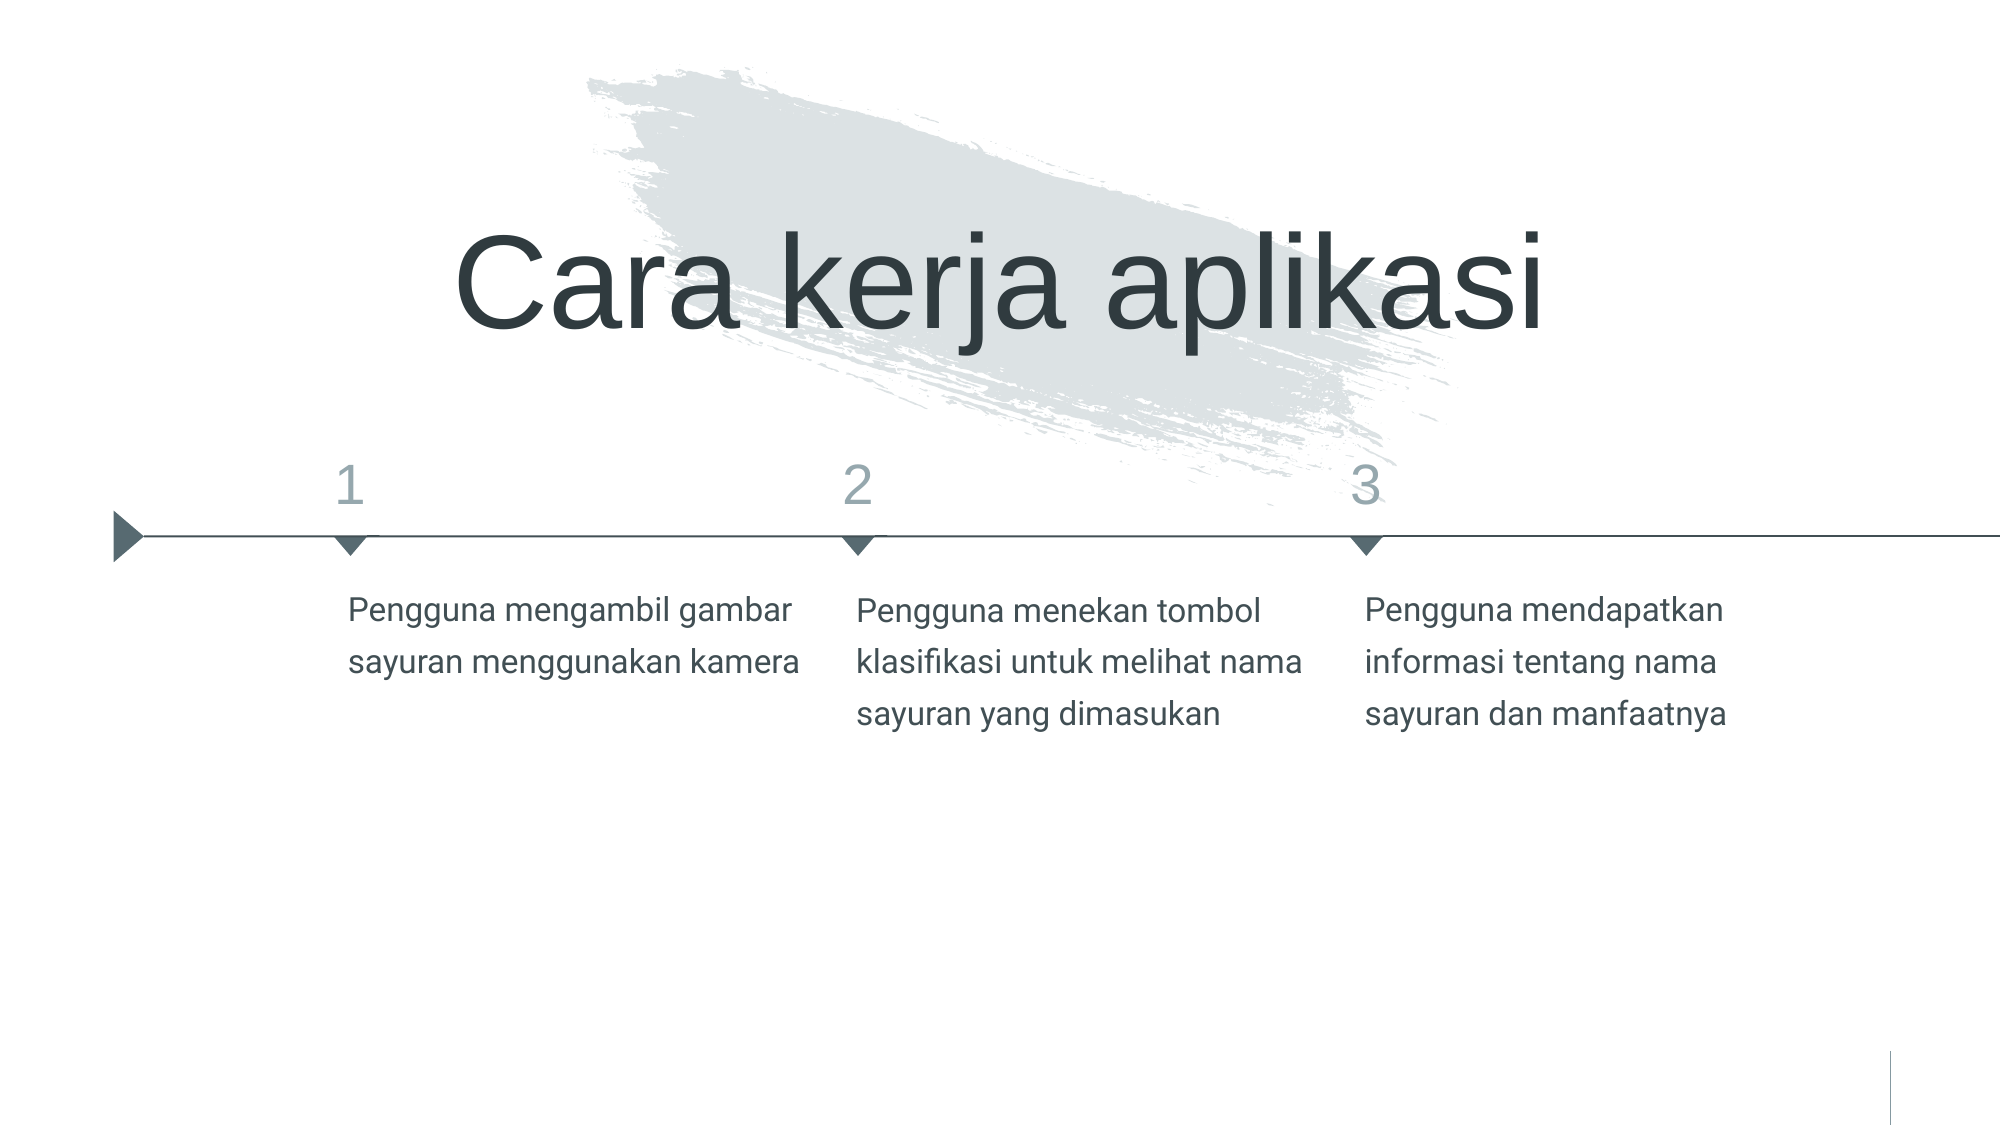

# Cara kerja aplikasi
1
2
3
Pengguna mengambil gambar sayuran menggunakan kamera
Pengguna mendapatkan informasi tentang nama sayuran dan manfaatnya
Pengguna menekan tombol klasifikasi untuk melihat nama sayuran yang dimasukan